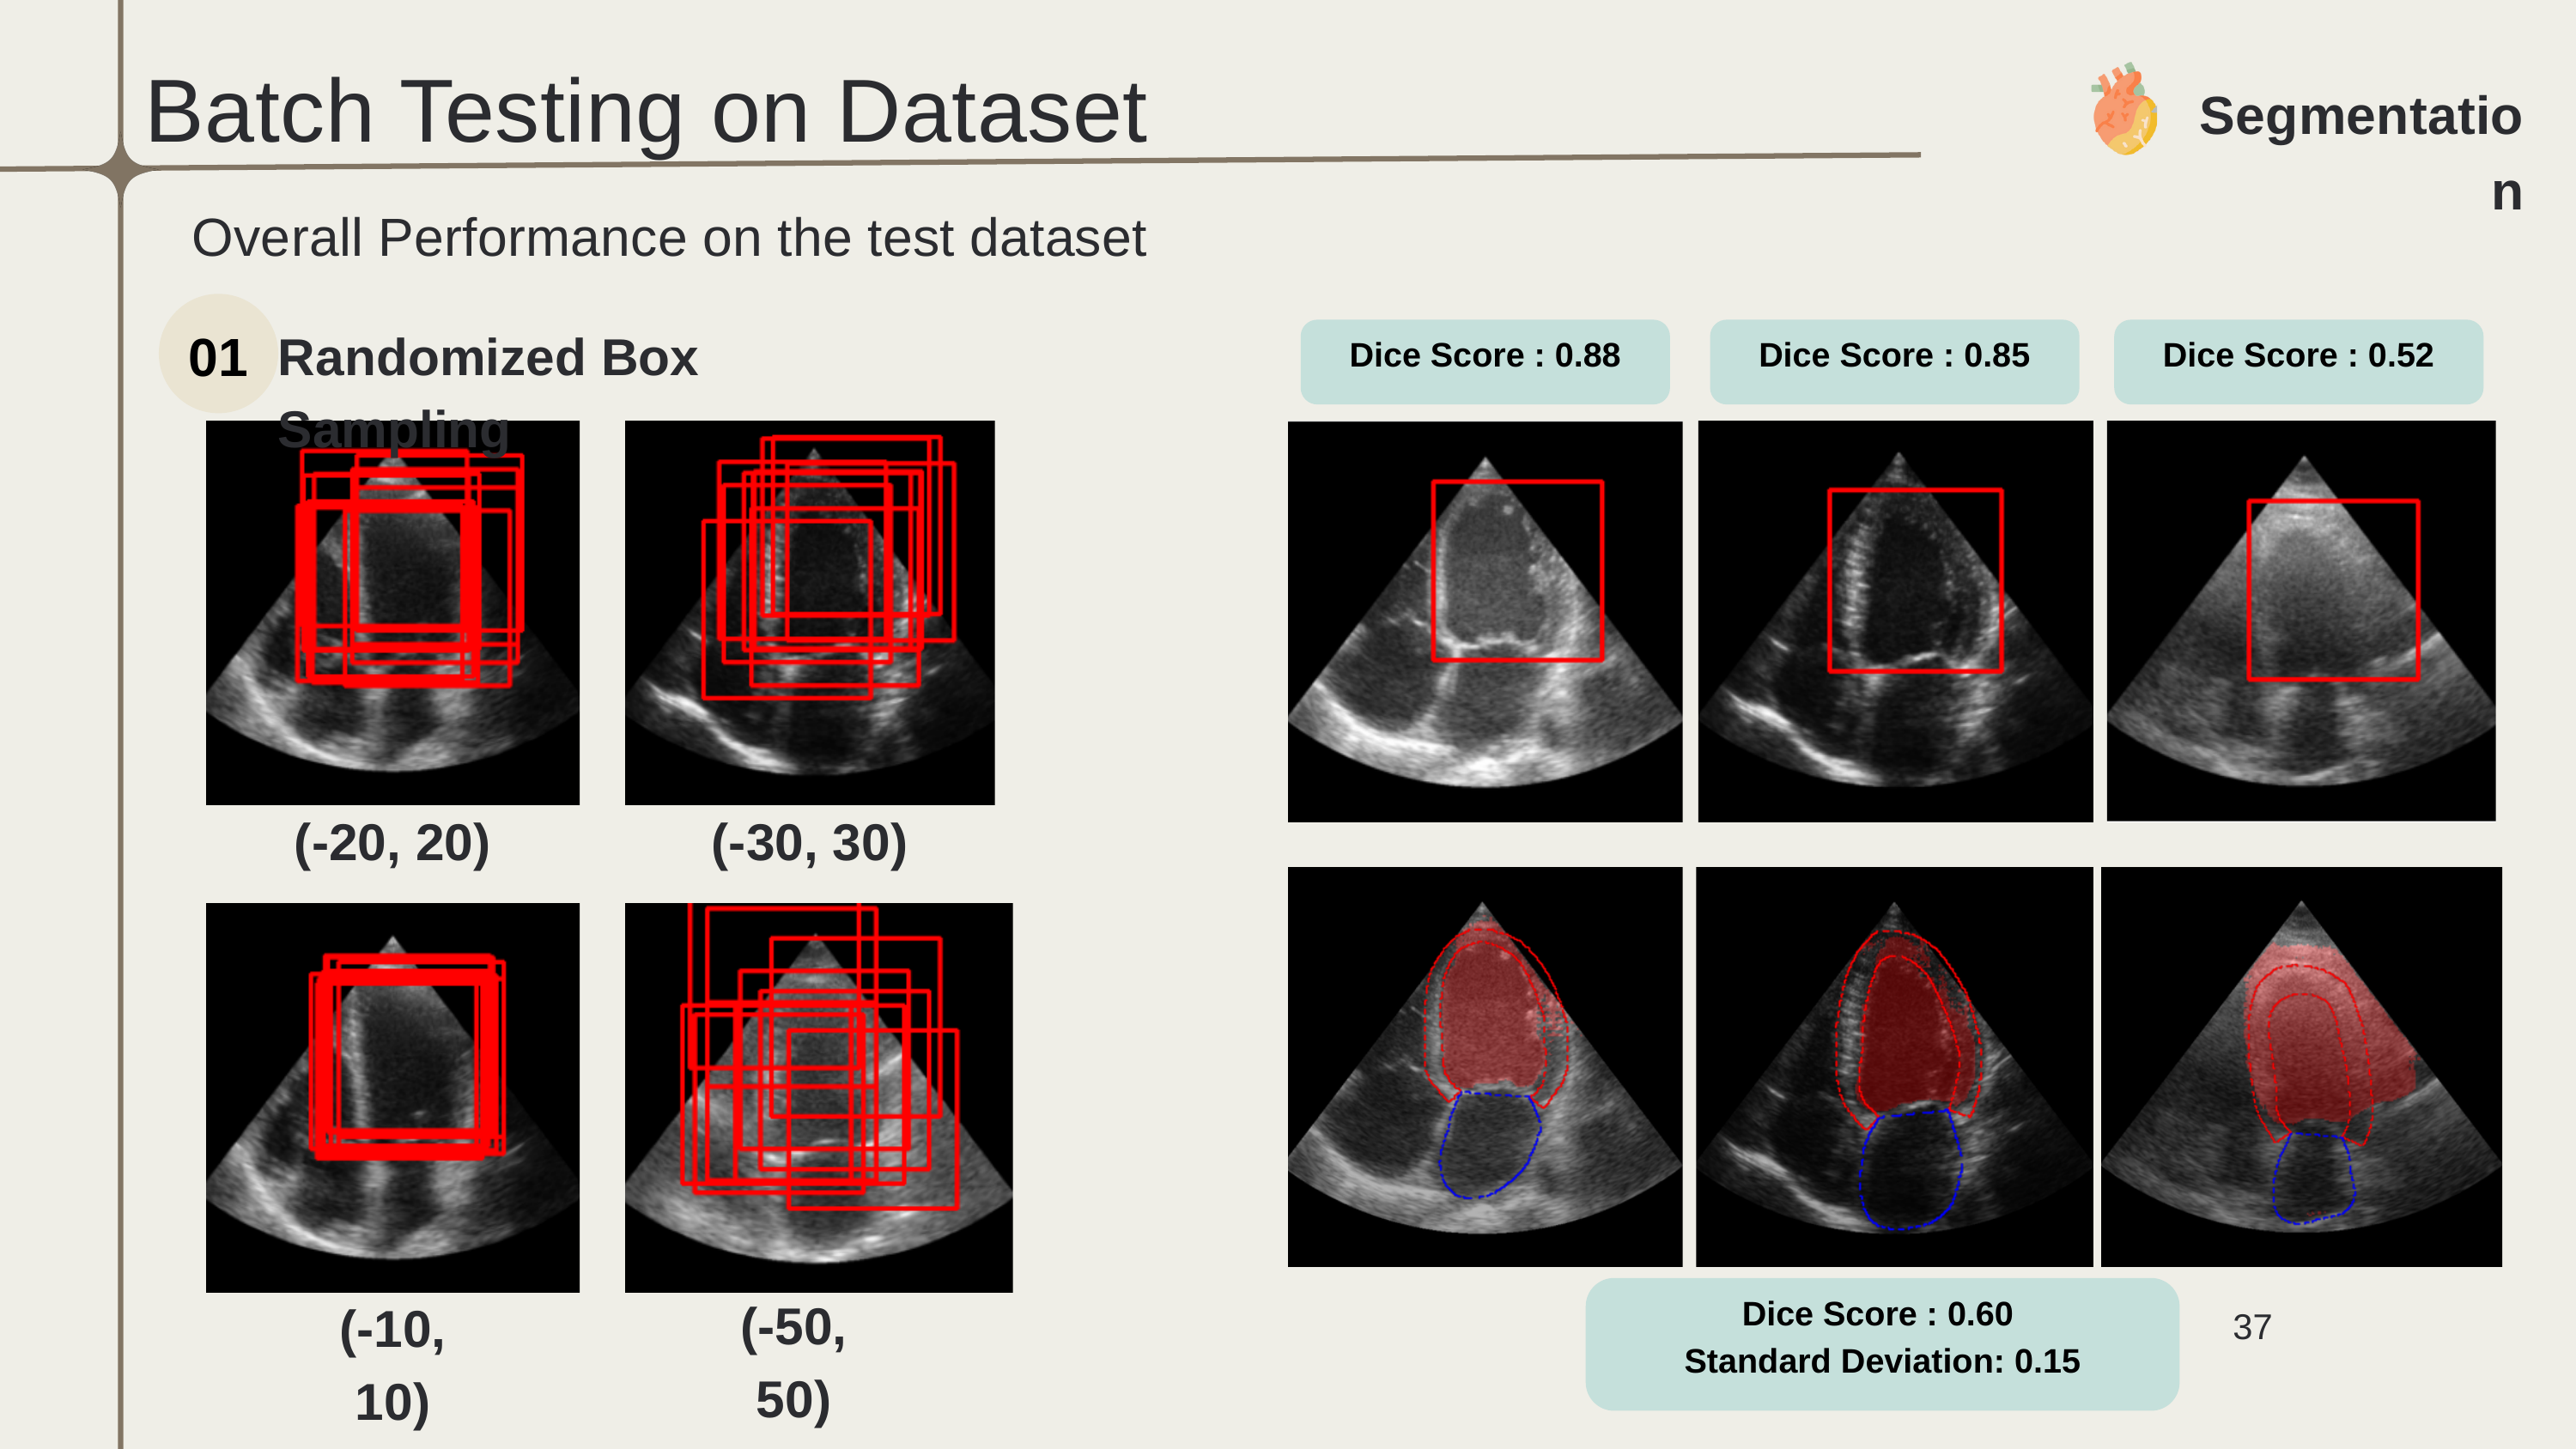

Batch Testing on Dataset

Segmentation

Overall Performance on the test dataset

01
Randomized Box Sampling

Dice Score : 0.88

Dice Score : 0.85

Dice Score : 0.52

(-20, 20)
(-30, 30)

Dice Score : 0.60
Standard Deviation: 0.15

(-50, 50)
(-10, 10)
37